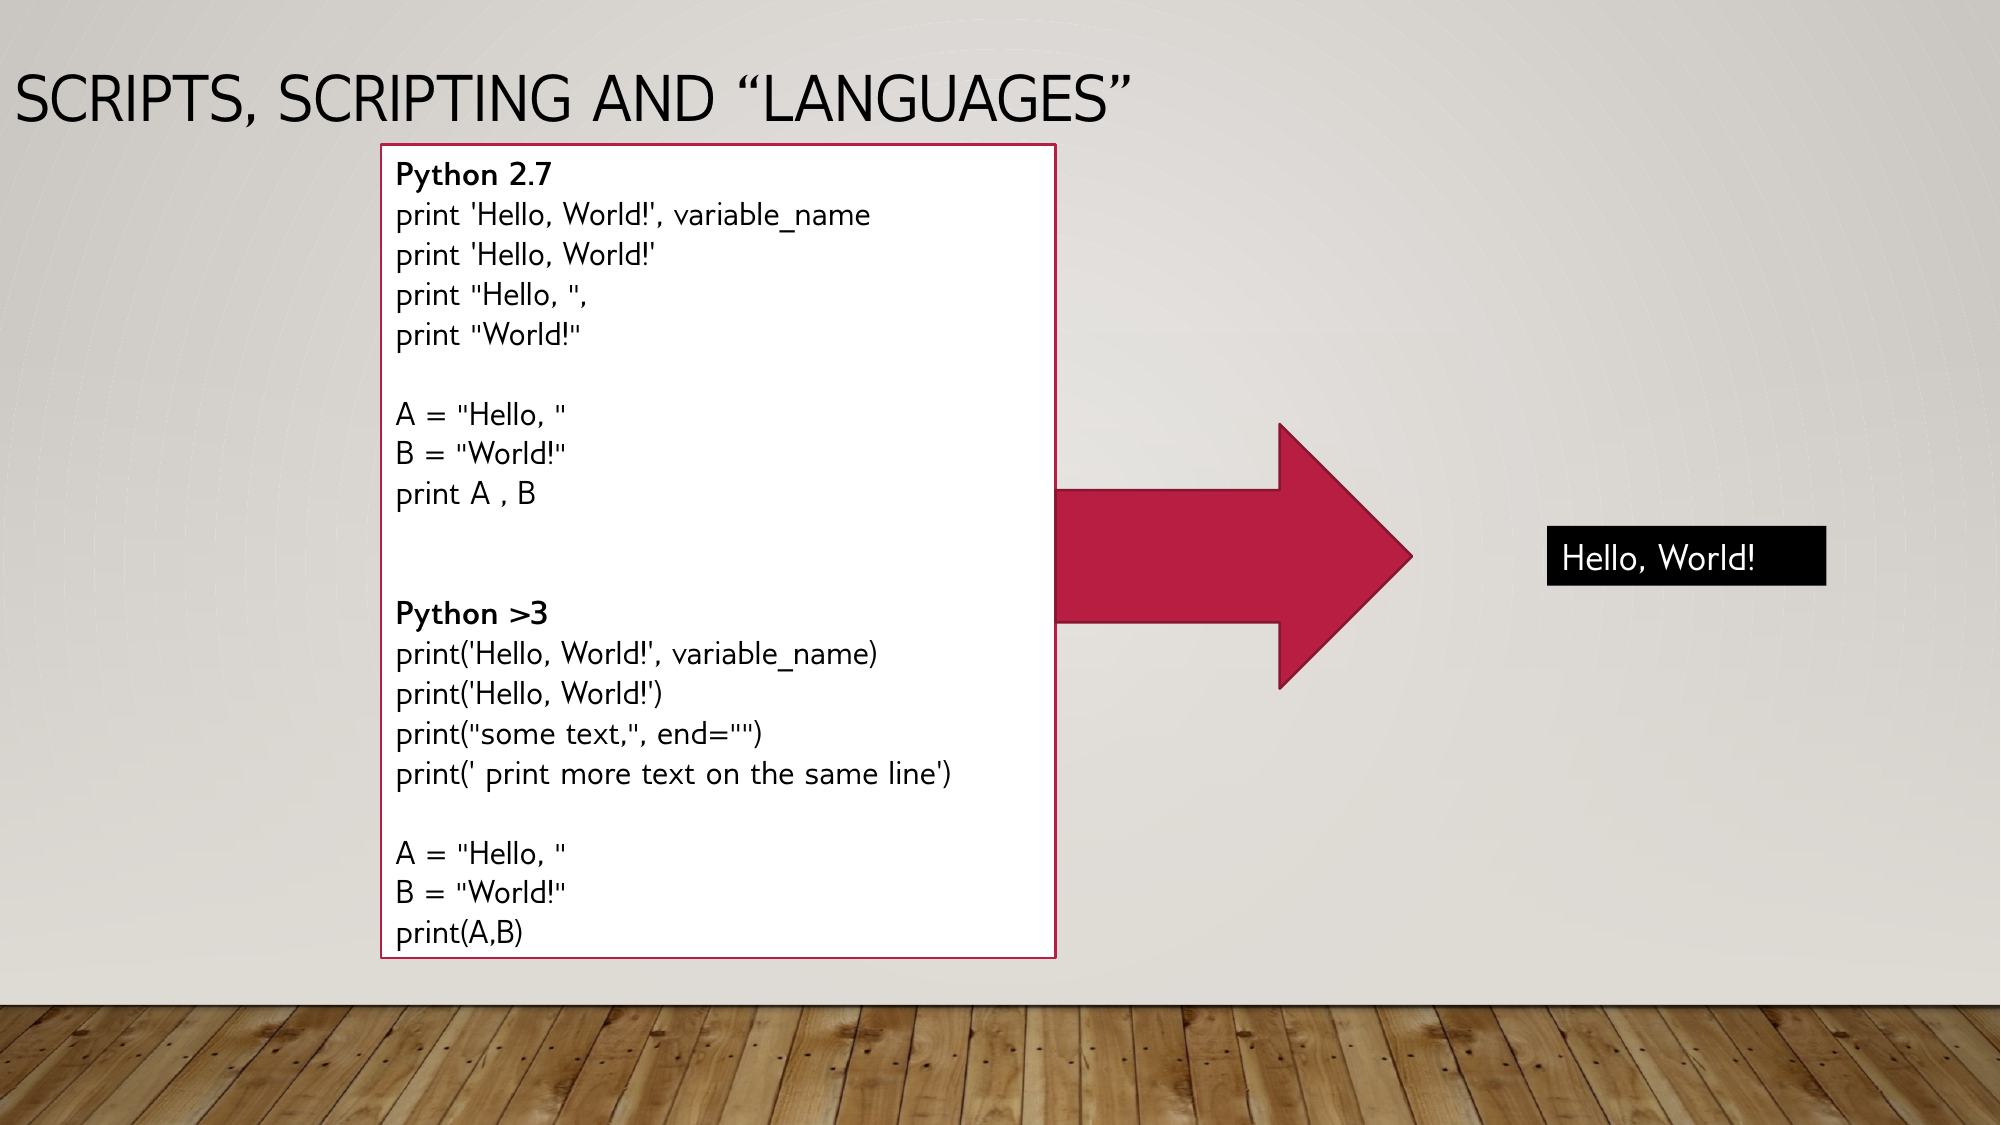

Scripts, scripting and “languages”
Python 2.7
print 'Hello, World!', variable_name
print 'Hello, World!'
print "Hello, ",
print "World!"

A = "Hello, "
B = "World!"
print A , B

Python >3
print('Hello, World!', variable_name)
print('Hello, World!')
print("some text,", end="")
print(' print more text on the same line')

A = "Hello, "
B = "World!"
print(A,B)

Hello, World!